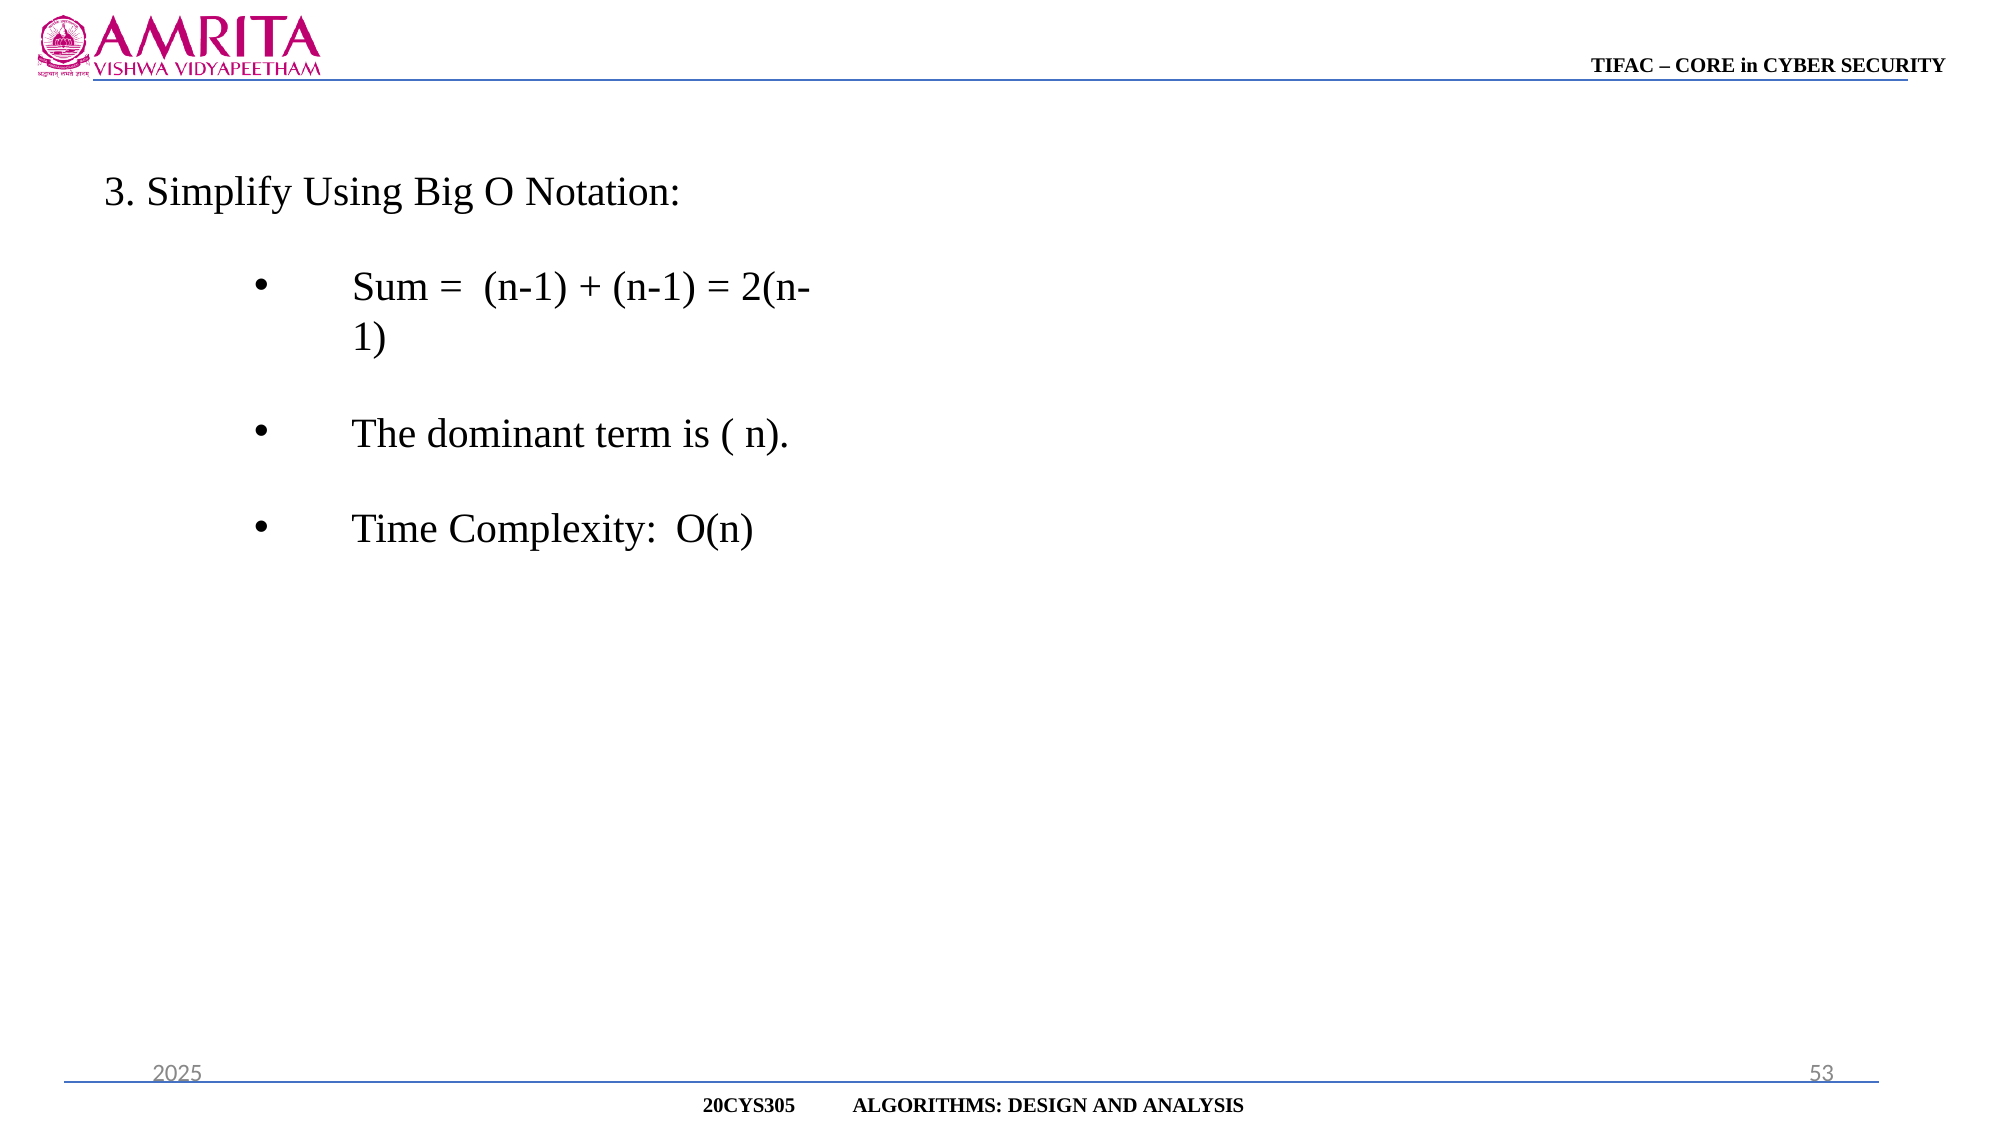

TIFAC – CORE in CYBER SECURITY
# 3. Simplify Using Big O Notation:
Sum =  (n-1) + (n-1) = 2(n-1)
The dominant term is ( n).
Time Complexity: O(n)
2025
53
20CYS305
ALGORITHMS: DESIGN AND ANALYSIS